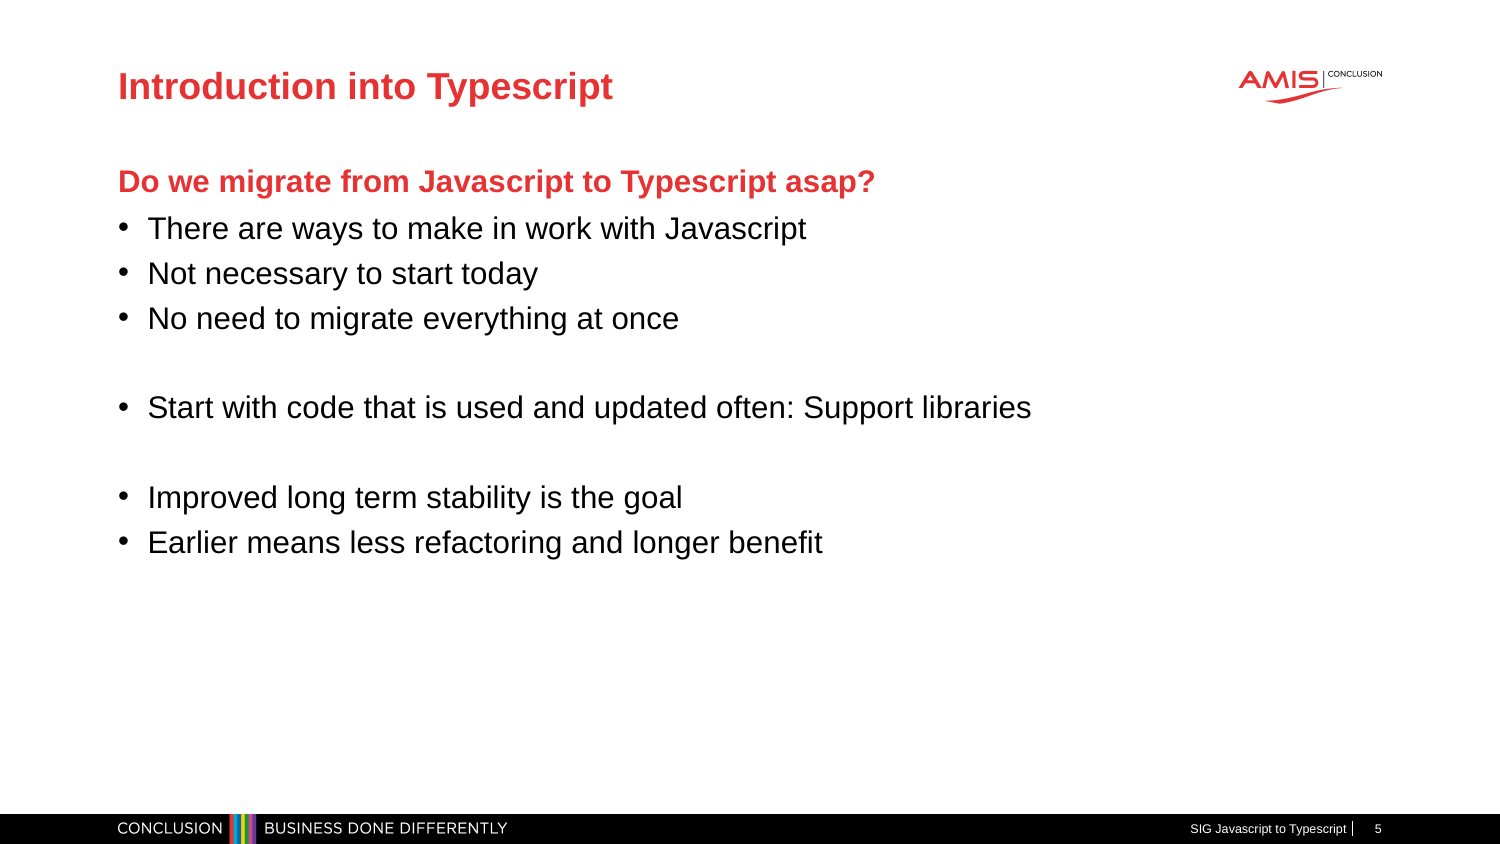

# Introduction into Typescript
Do we migrate from Javascript to Typescript asap?
There are ways to make in work with Javascript
Not necessary to start today
No need to migrate everything at once

Start with code that is used and updated often: Support libraries

Improved long term stability is the goal
Earlier means less refactoring and longer benefit

SIG Javascript to Typescript
5